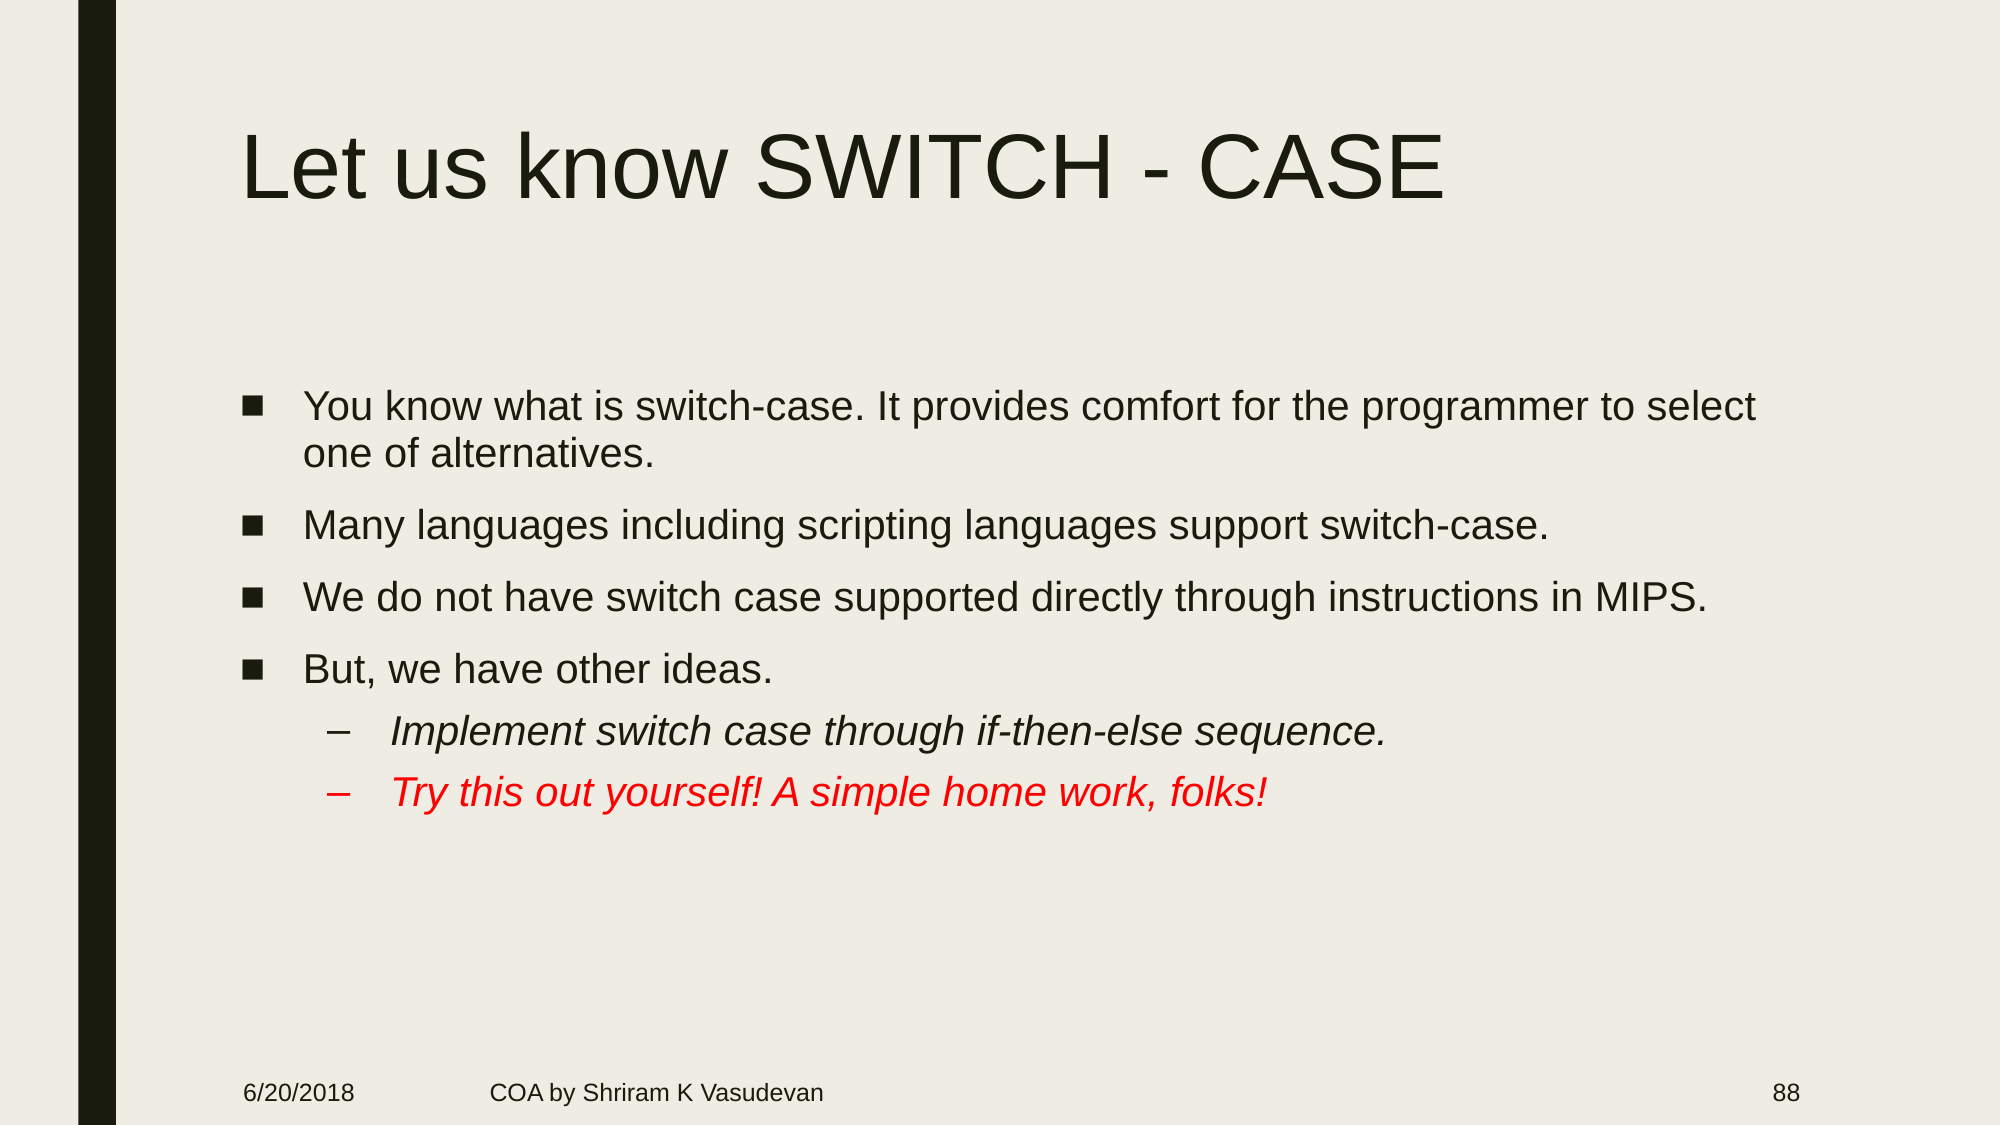

# Let us know SWITCH - CASE
You know what is switch-case. It provides comfort for the programmer to select one of alternatives.
Many languages including scripting languages support switch-case.
We do not have switch case supported directly through instructions in MIPS.
But, we have other ideas.
Implement switch case through if-then-else sequence.
Try this out yourself! A simple home work, folks!

6/20/2018
COA by Shriram K Vasudevan
88